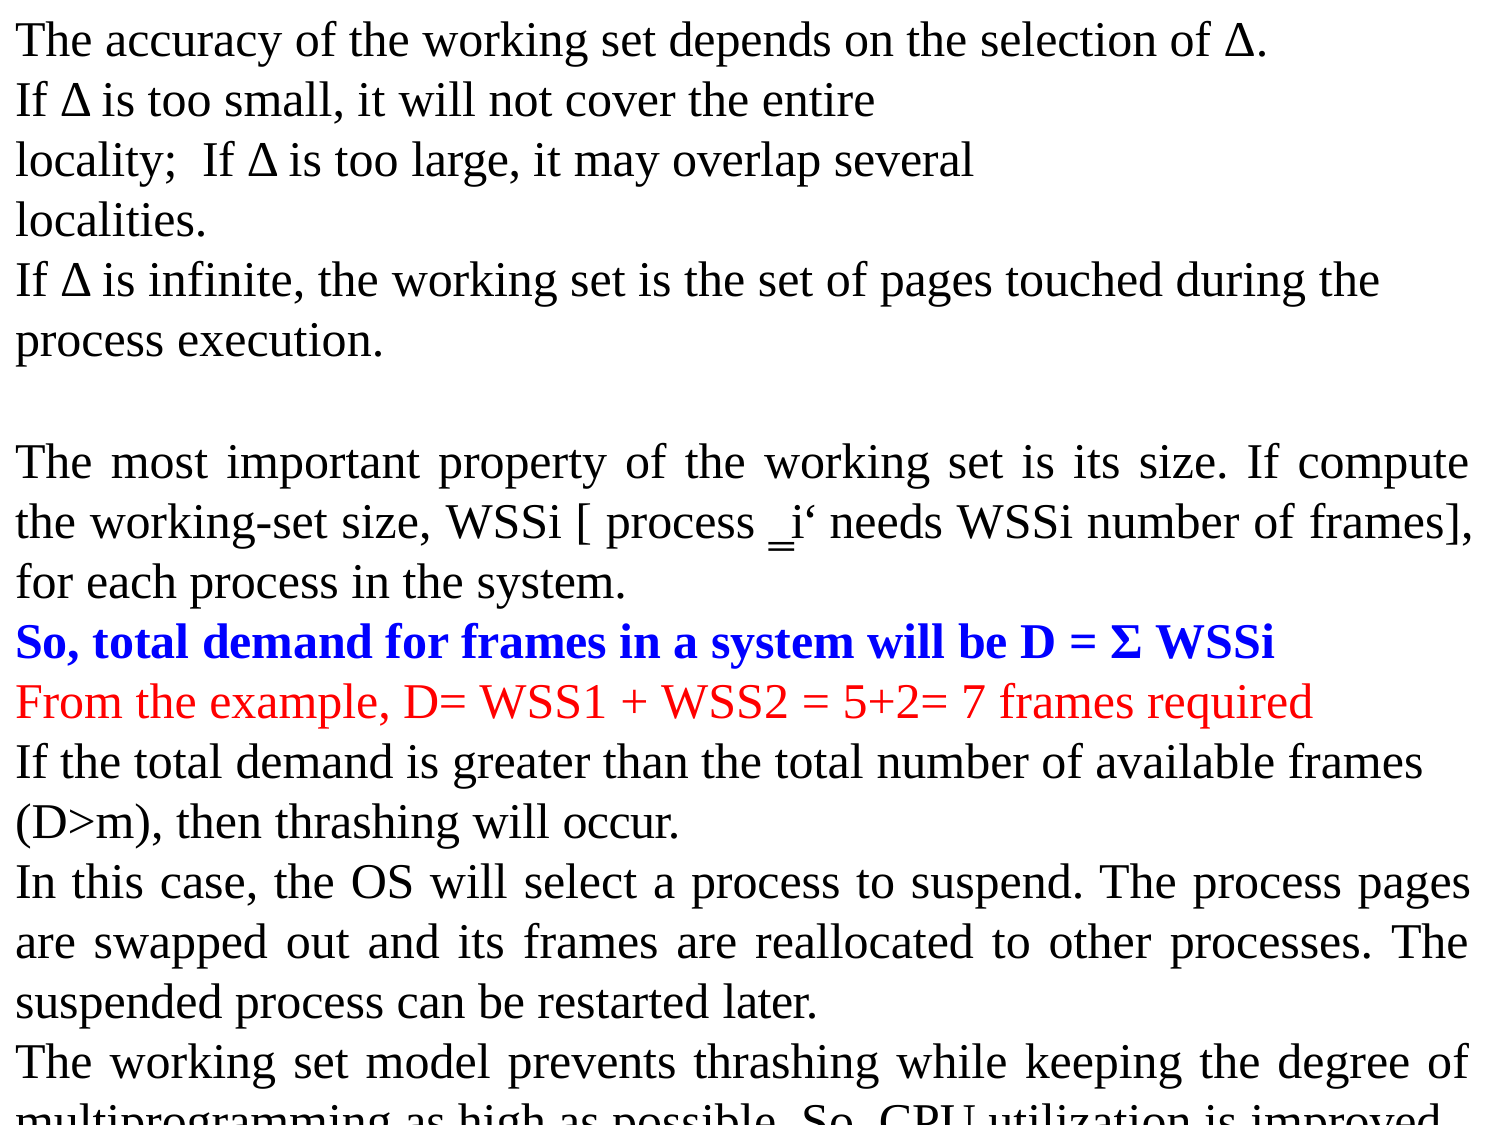

The accuracy of the working set depends on the selection of Δ.
If Δ is too small, it will not cover the entire locality;  If Δ is too large, it may overlap several localities.
If Δ is infinite, the working set is the set of pages touched during the  process execution.

The most important property of the working set is its size. If compute  the working-set size, WSSi [ process ‗i‘ needs WSSi number of frames],  for each process in the system.
So, total demand for frames in a system will be D = Σ WSSi
From the example, D= WSS1 + WSS2 = 5+2= 7 frames required
If the total demand is greater than the total number of available frames
(D>m), then thrashing will occur.
In this case, the OS will select a process to suspend. The process pages  are swapped out and its frames are reallocated to other processes. The  suspended process can be restarted later.
The working set model prevents thrashing while keeping the degree of  multiprogramming as high as possible. So, CPU utilization is improved.